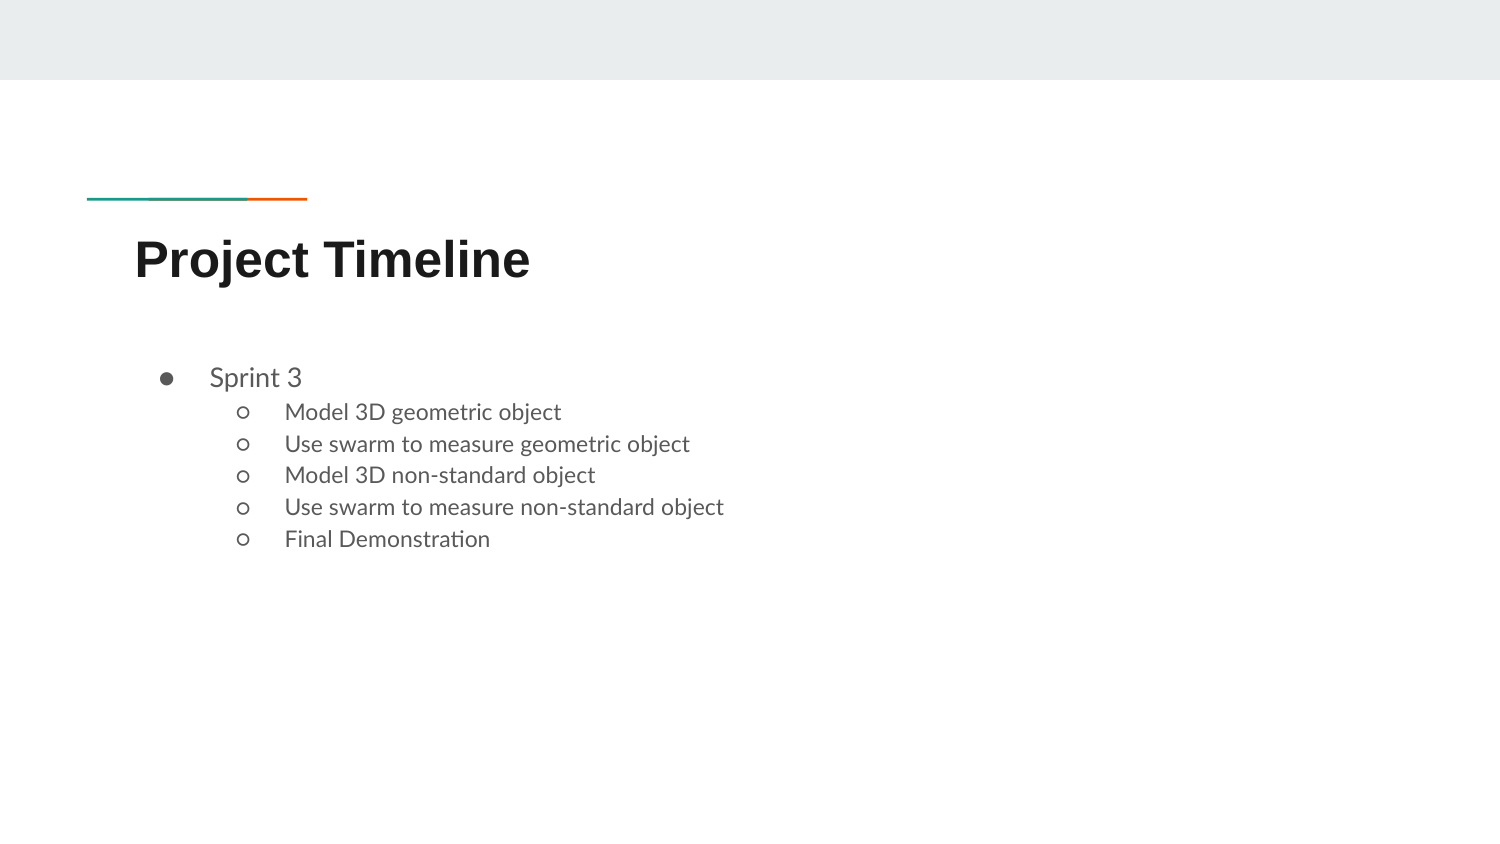

# Project Timeline
Sprint 3
Model 3D geometric object
Use swarm to measure geometric object
Model 3D non-standard object
Use swarm to measure non-standard object
Final Demonstration